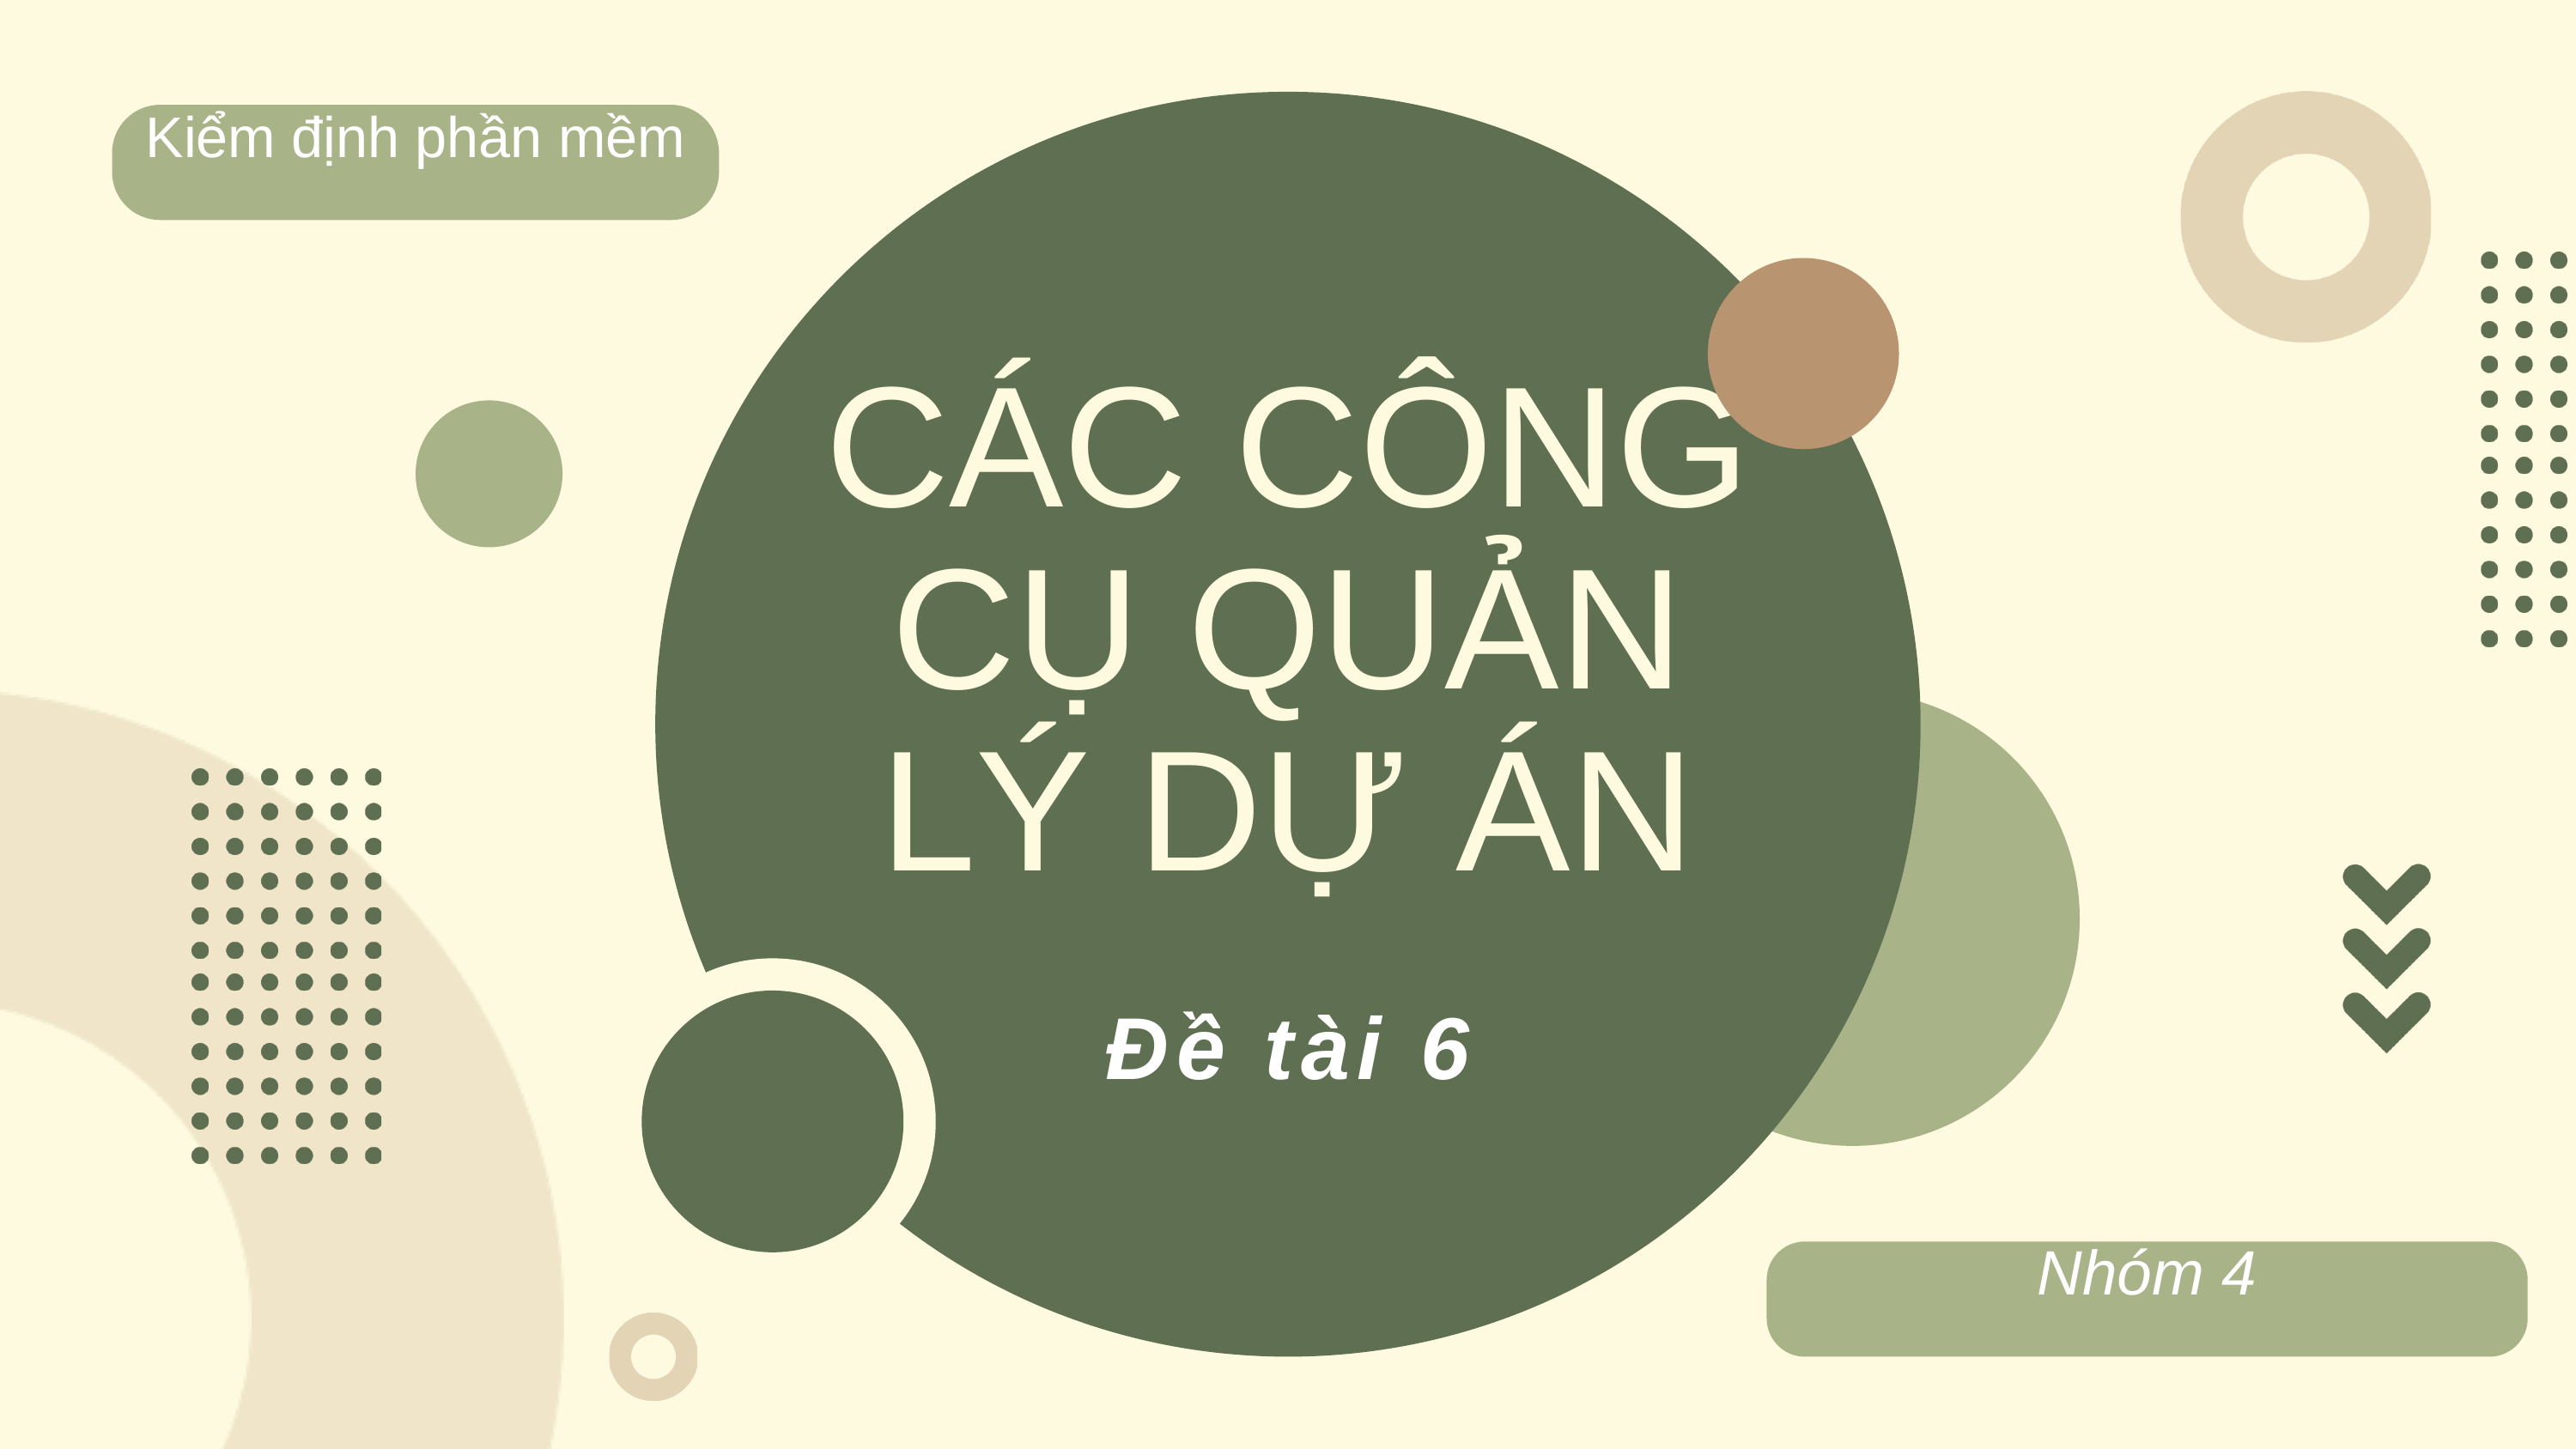

Kiểm định phần mềm

CÁC CÔNG CỤ QUẢN LÝ DỰ ÁN

Đề tài 6

Nhóm 4